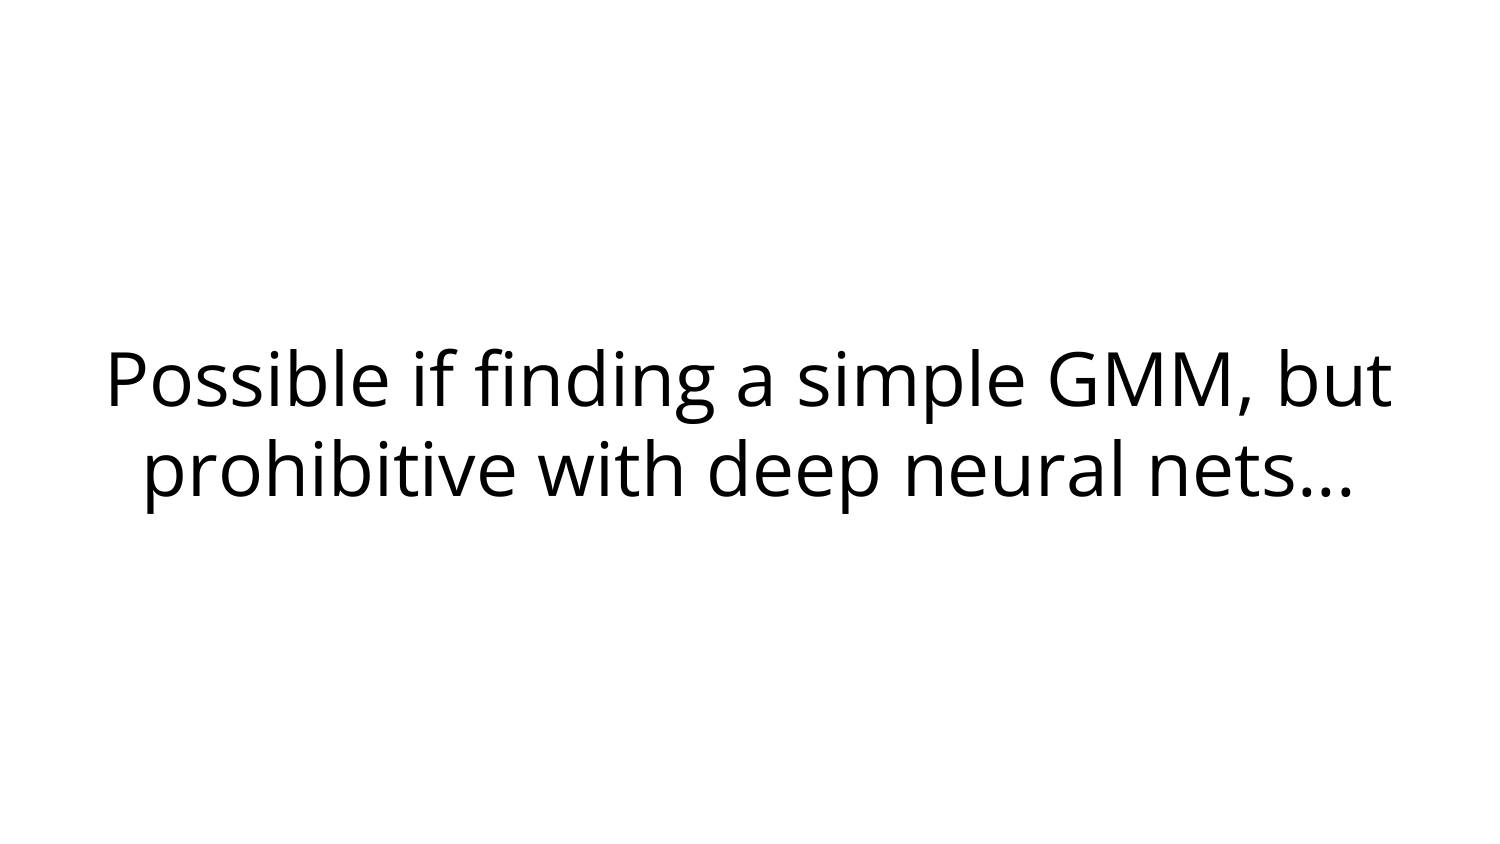

# Possible if finding a simple GMM, but prohibitive with deep neural nets...